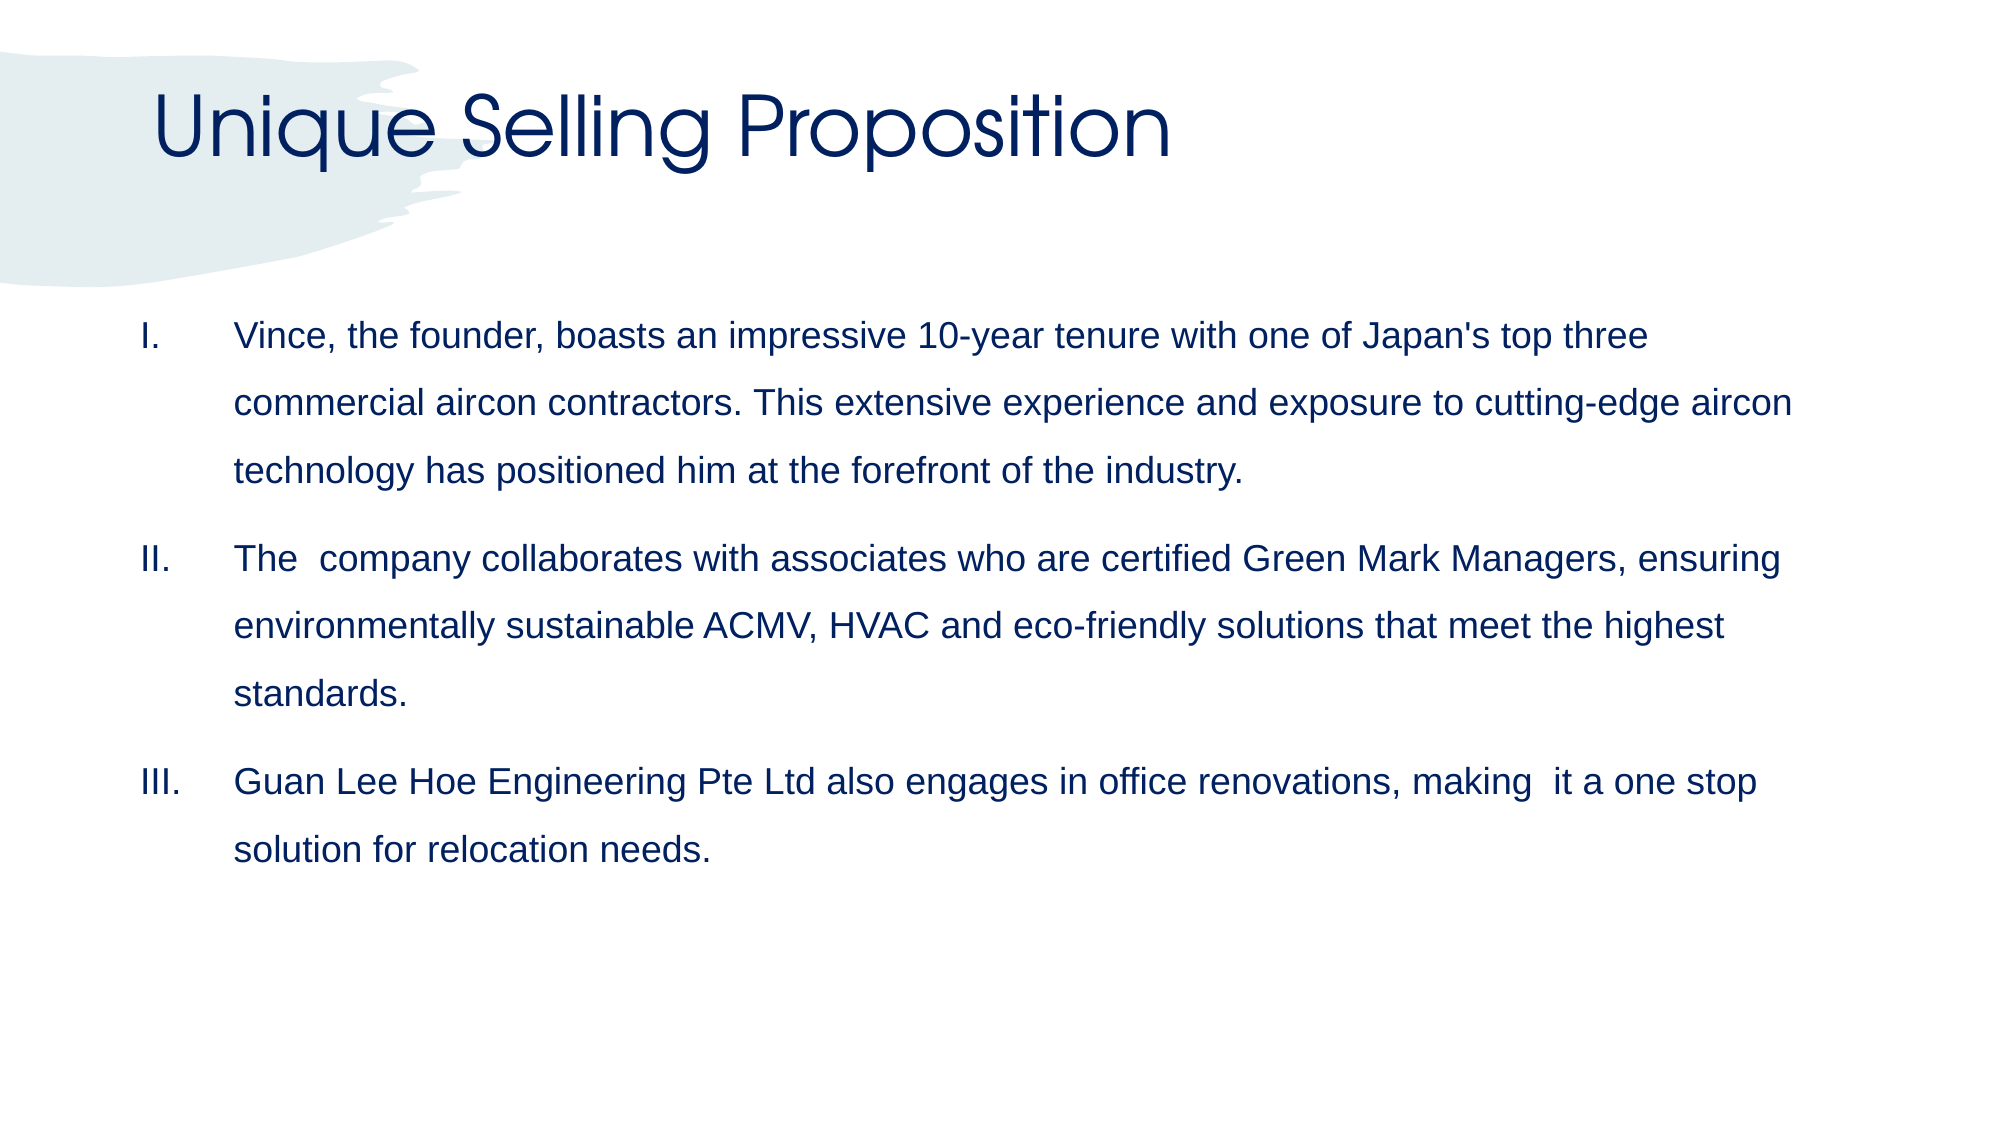

# Unique Selling Proposition
Vince, the founder, boasts an impressive 10-year tenure with one of Japan's top three commercial aircon contractors. This extensive experience and exposure to cutting-edge aircon technology has positioned him at the forefront of the industry.
The  company collaborates with associates who are certified Green Mark Managers, ensuring environmentally sustainable ACMV, HVAC and eco-friendly solutions that meet the highest standards.
Guan Lee Hoe Engineering Pte Ltd also engages in office renovations, making  it a one stop solution for relocation needs.